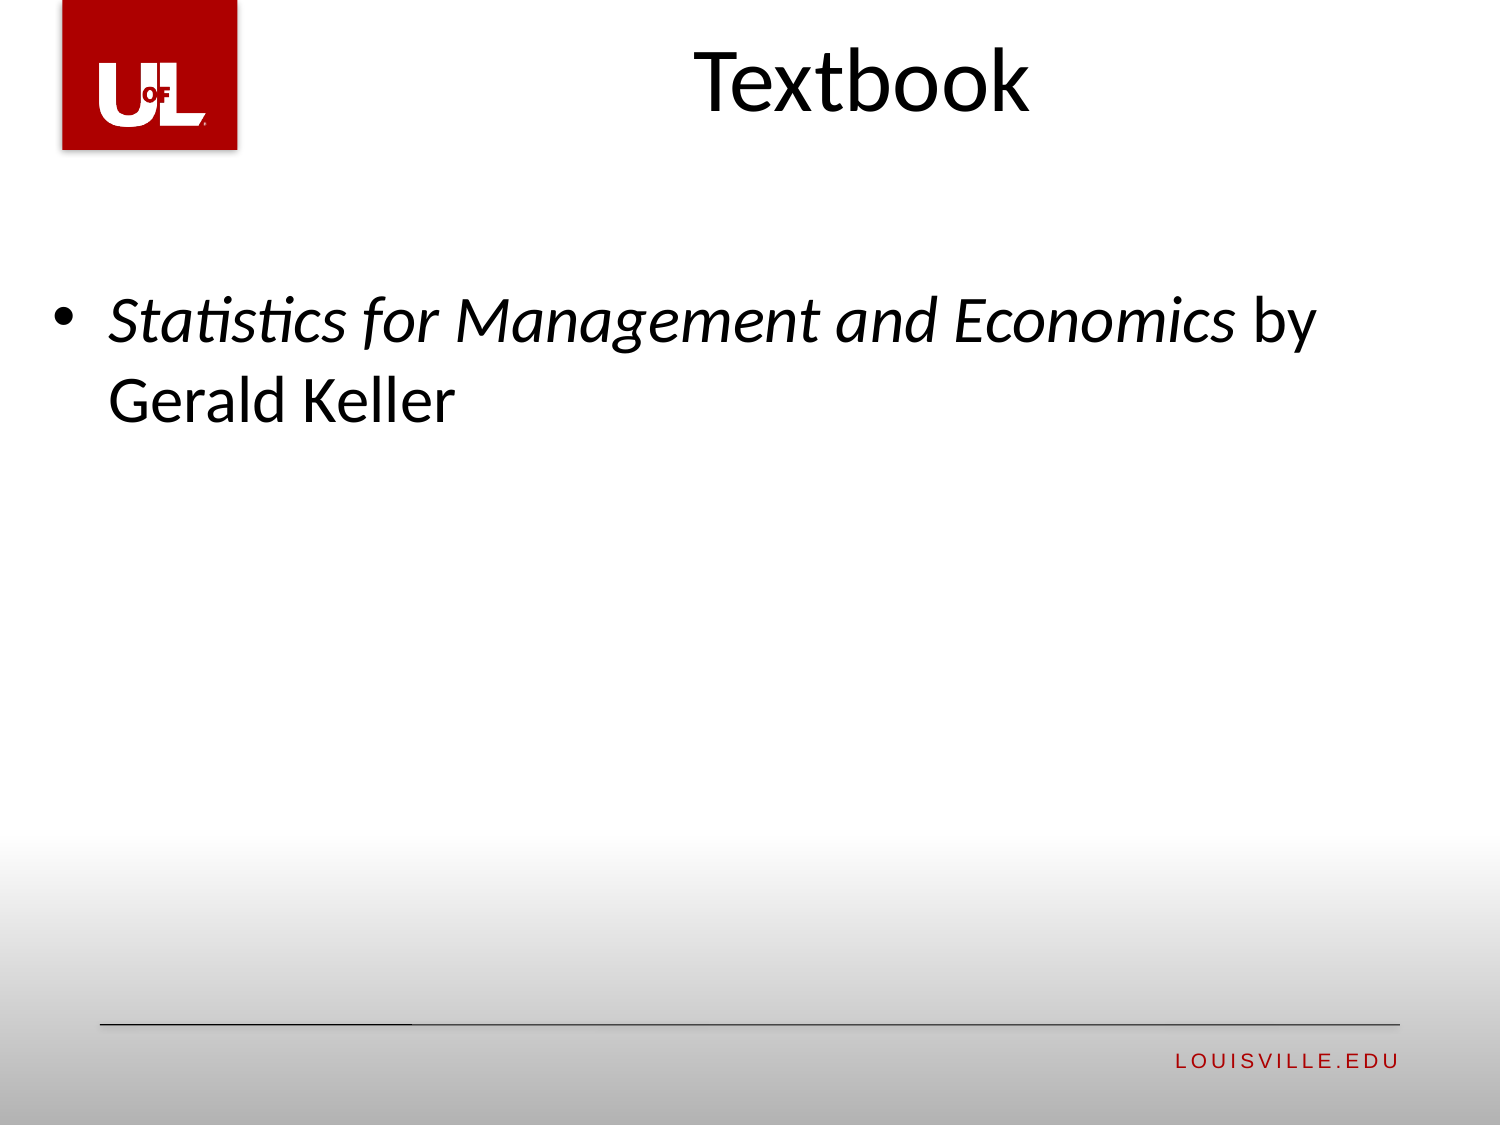

# Textbook

Statistics for Management and Economics by Gerald Keller